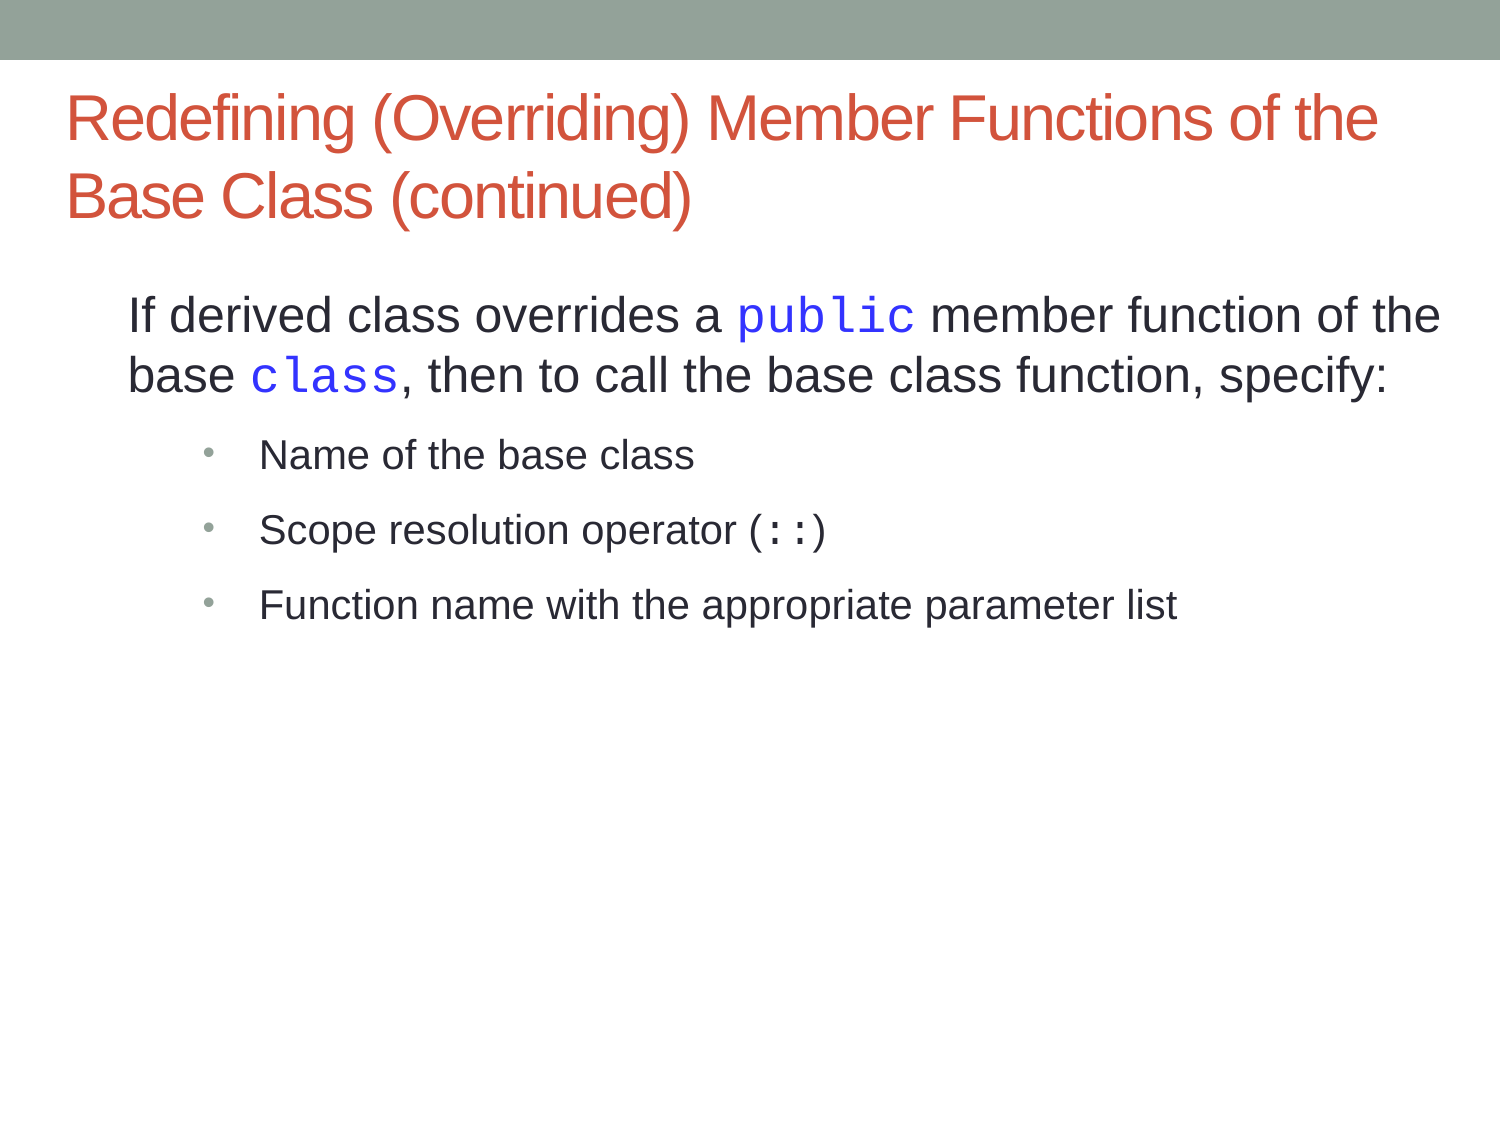

# Redefining (Overriding) Member Functions of the Base Class (continued)
If derived class overrides a public member function of the base class, then to call the base class function, specify:
Name of the base class
Scope resolution operator (::)
Function name with the appropriate parameter list